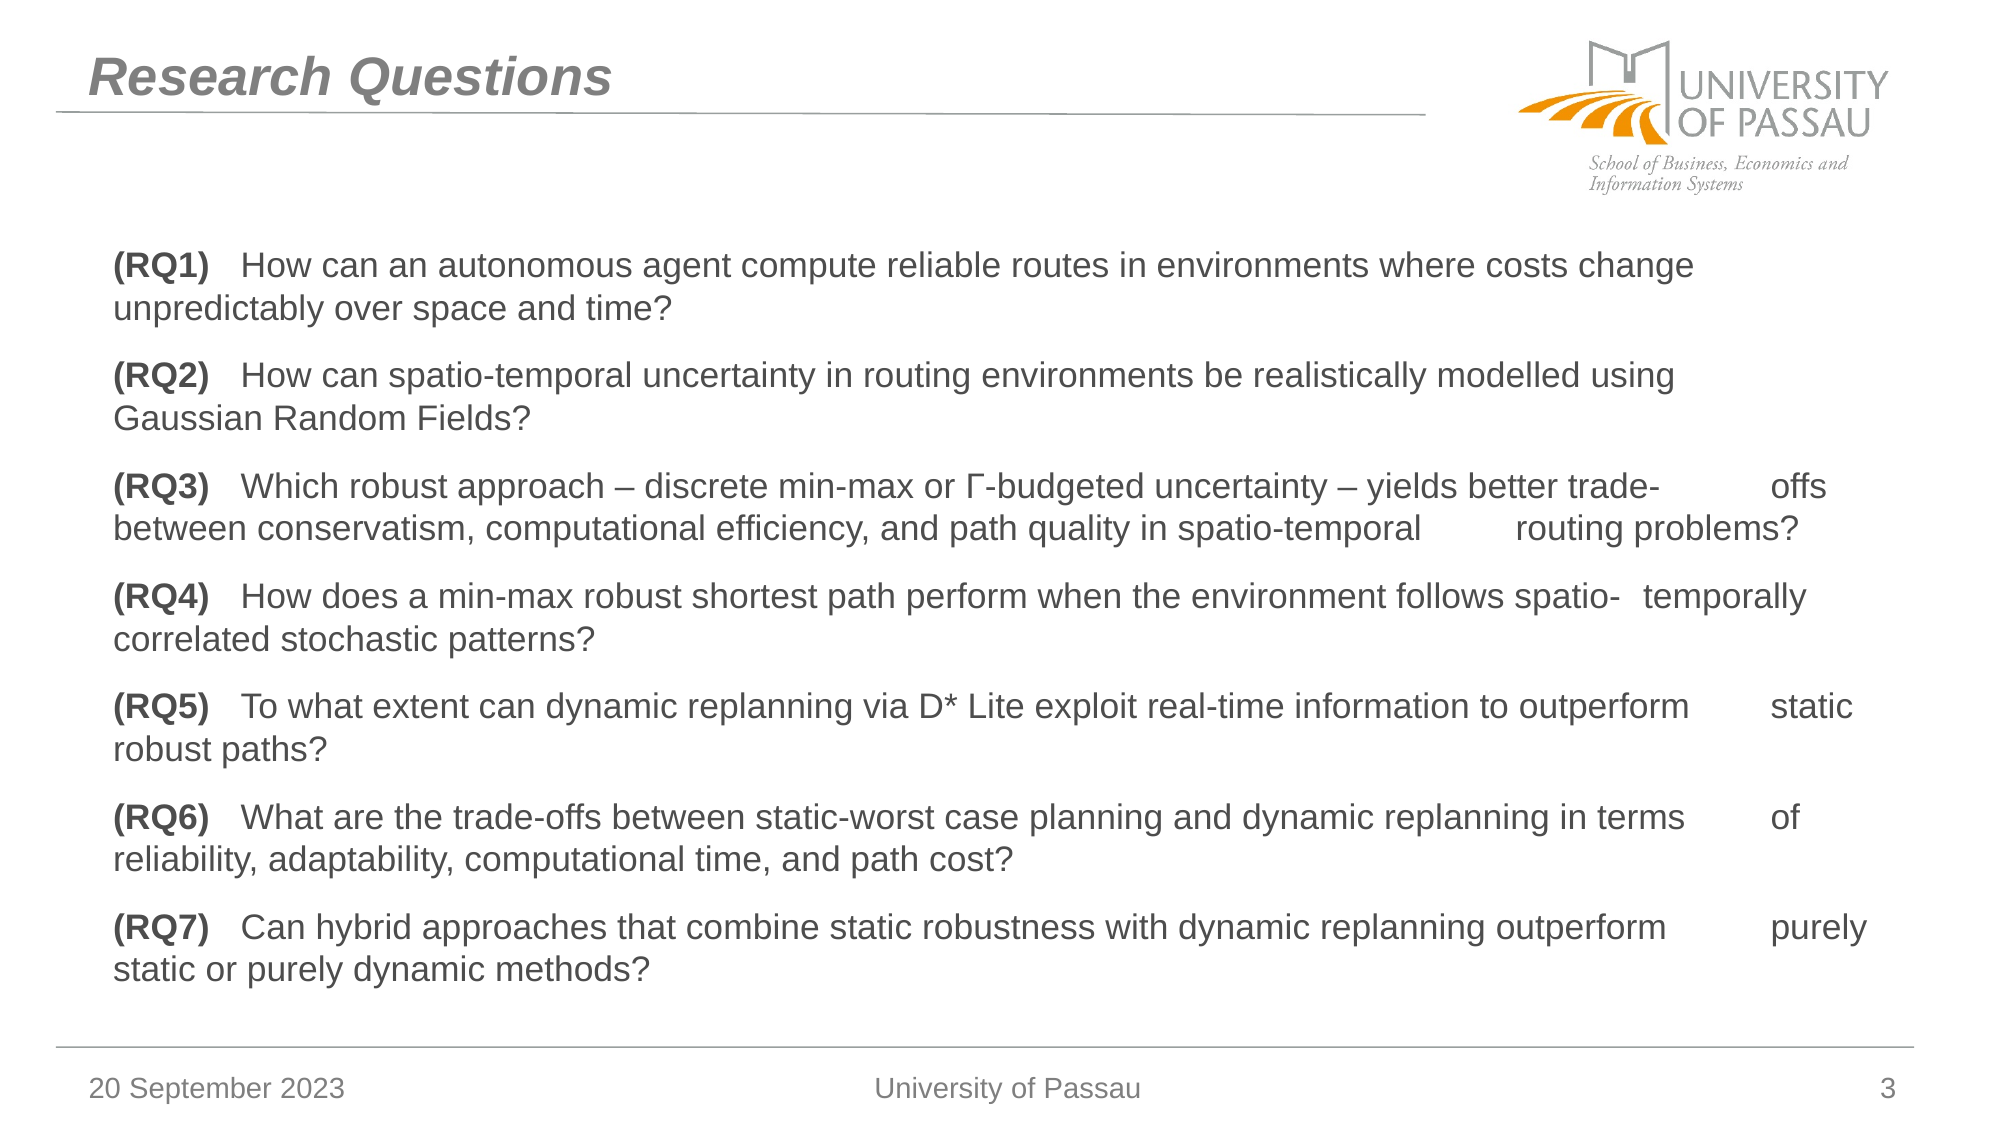

# Research Questions
(RQ1) 	How can an autonomous agent compute reliable routes in environments where costs change 	unpredictably over space and time?
(RQ2) 	How can spatio-temporal uncertainty in routing environments be realistically modelled using 	Gaussian Random Fields?
(RQ3) 	Which robust approach – discrete min-max or Γ-budgeted uncertainty – yields better trade-	offs between conservatism, computational efficiency, and path quality in spatio-temporal 	routing problems?
(RQ4) 	How does a min-max robust shortest path perform when the environment follows spatio-	temporally correlated stochastic patterns?
(RQ5) 	To what extent can dynamic replanning via D* Lite exploit real-time information to outperform 	static robust paths?
(RQ6) 	What are the trade-offs between static-worst case planning and dynamic replanning in terms 	of reliability, adaptability, computational time, and path cost?
(RQ7) 	Can hybrid approaches that combine static robustness with dynamic replanning outperform 	purely static or purely dynamic methods?
20 September 2023
University of Passau
3